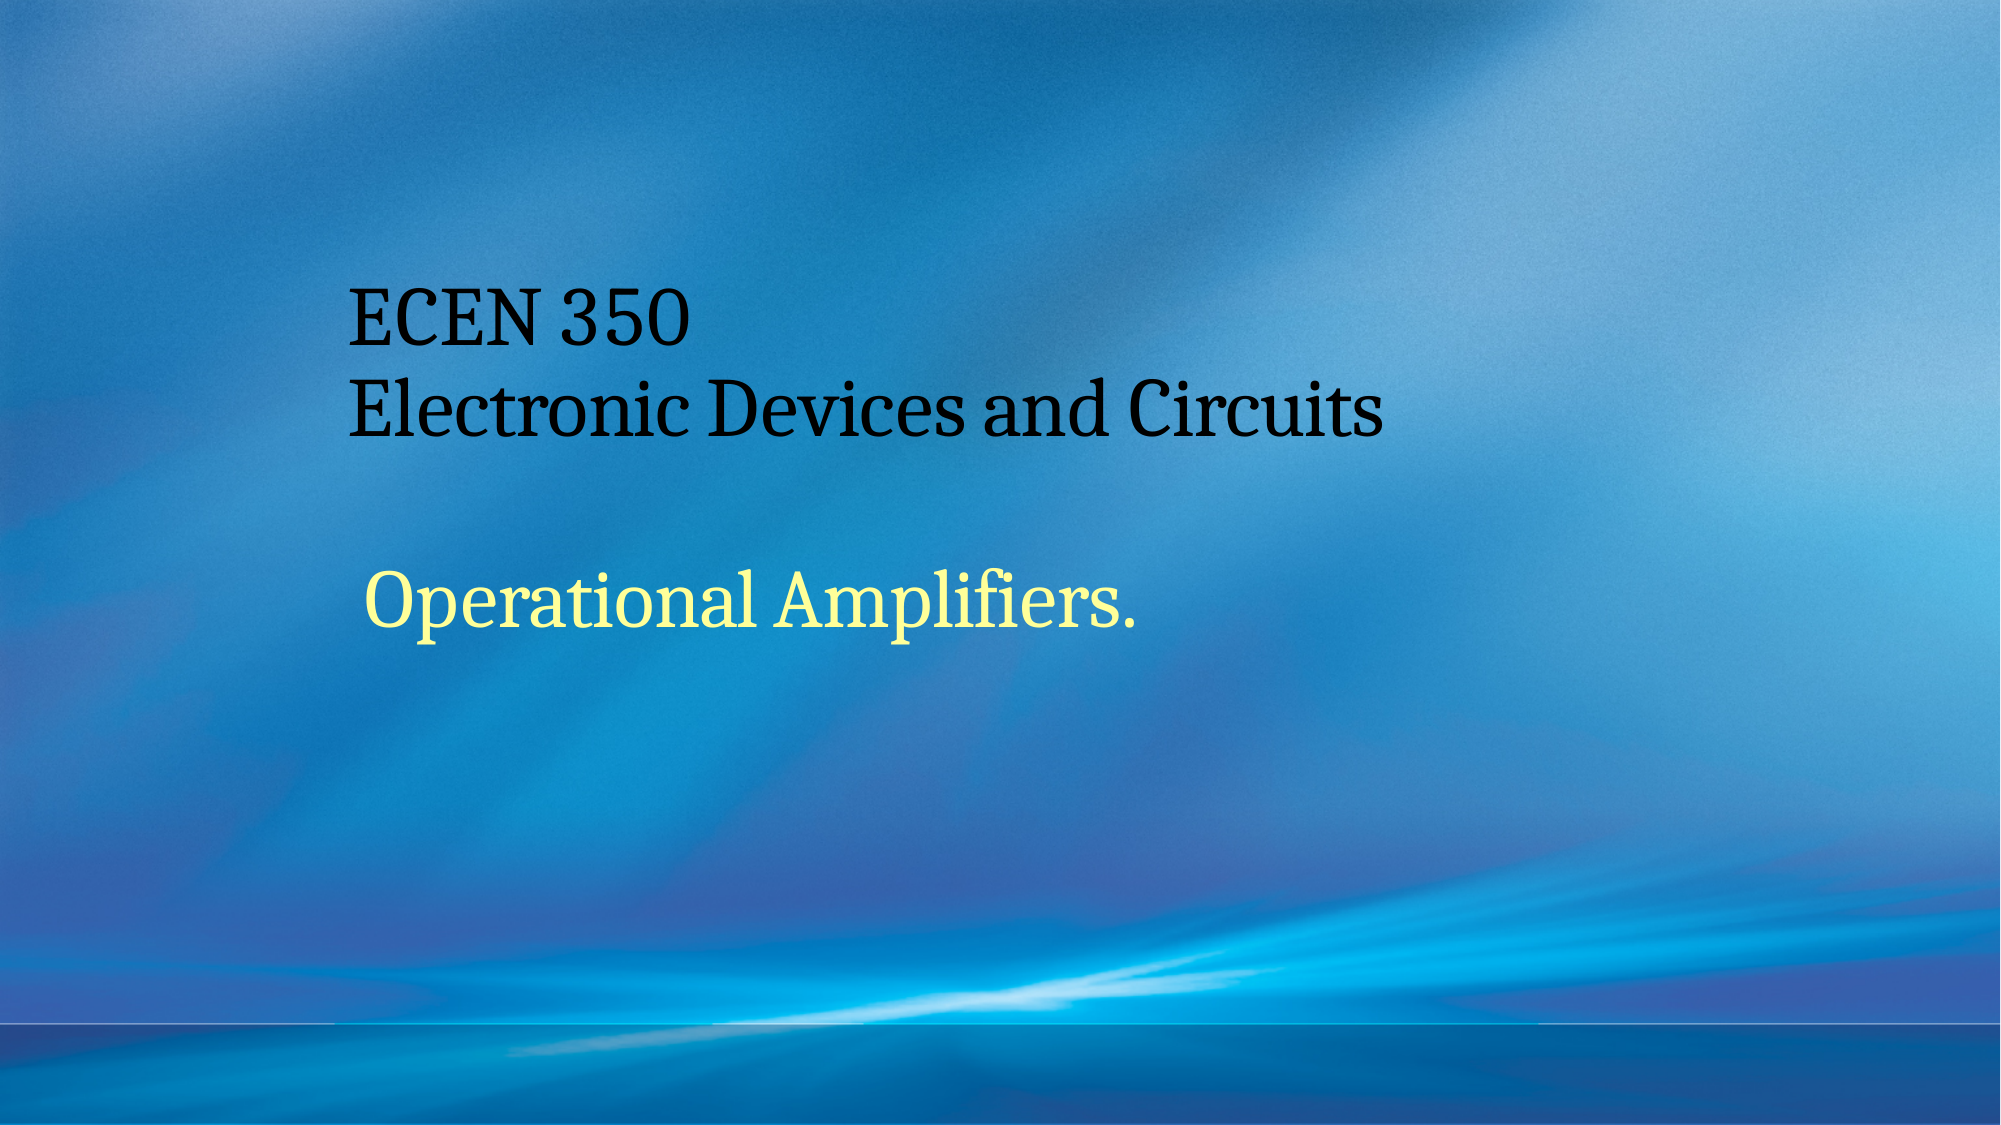

# ECEN 350 Electronic Devices and Circuits
Operational Amplifiers.